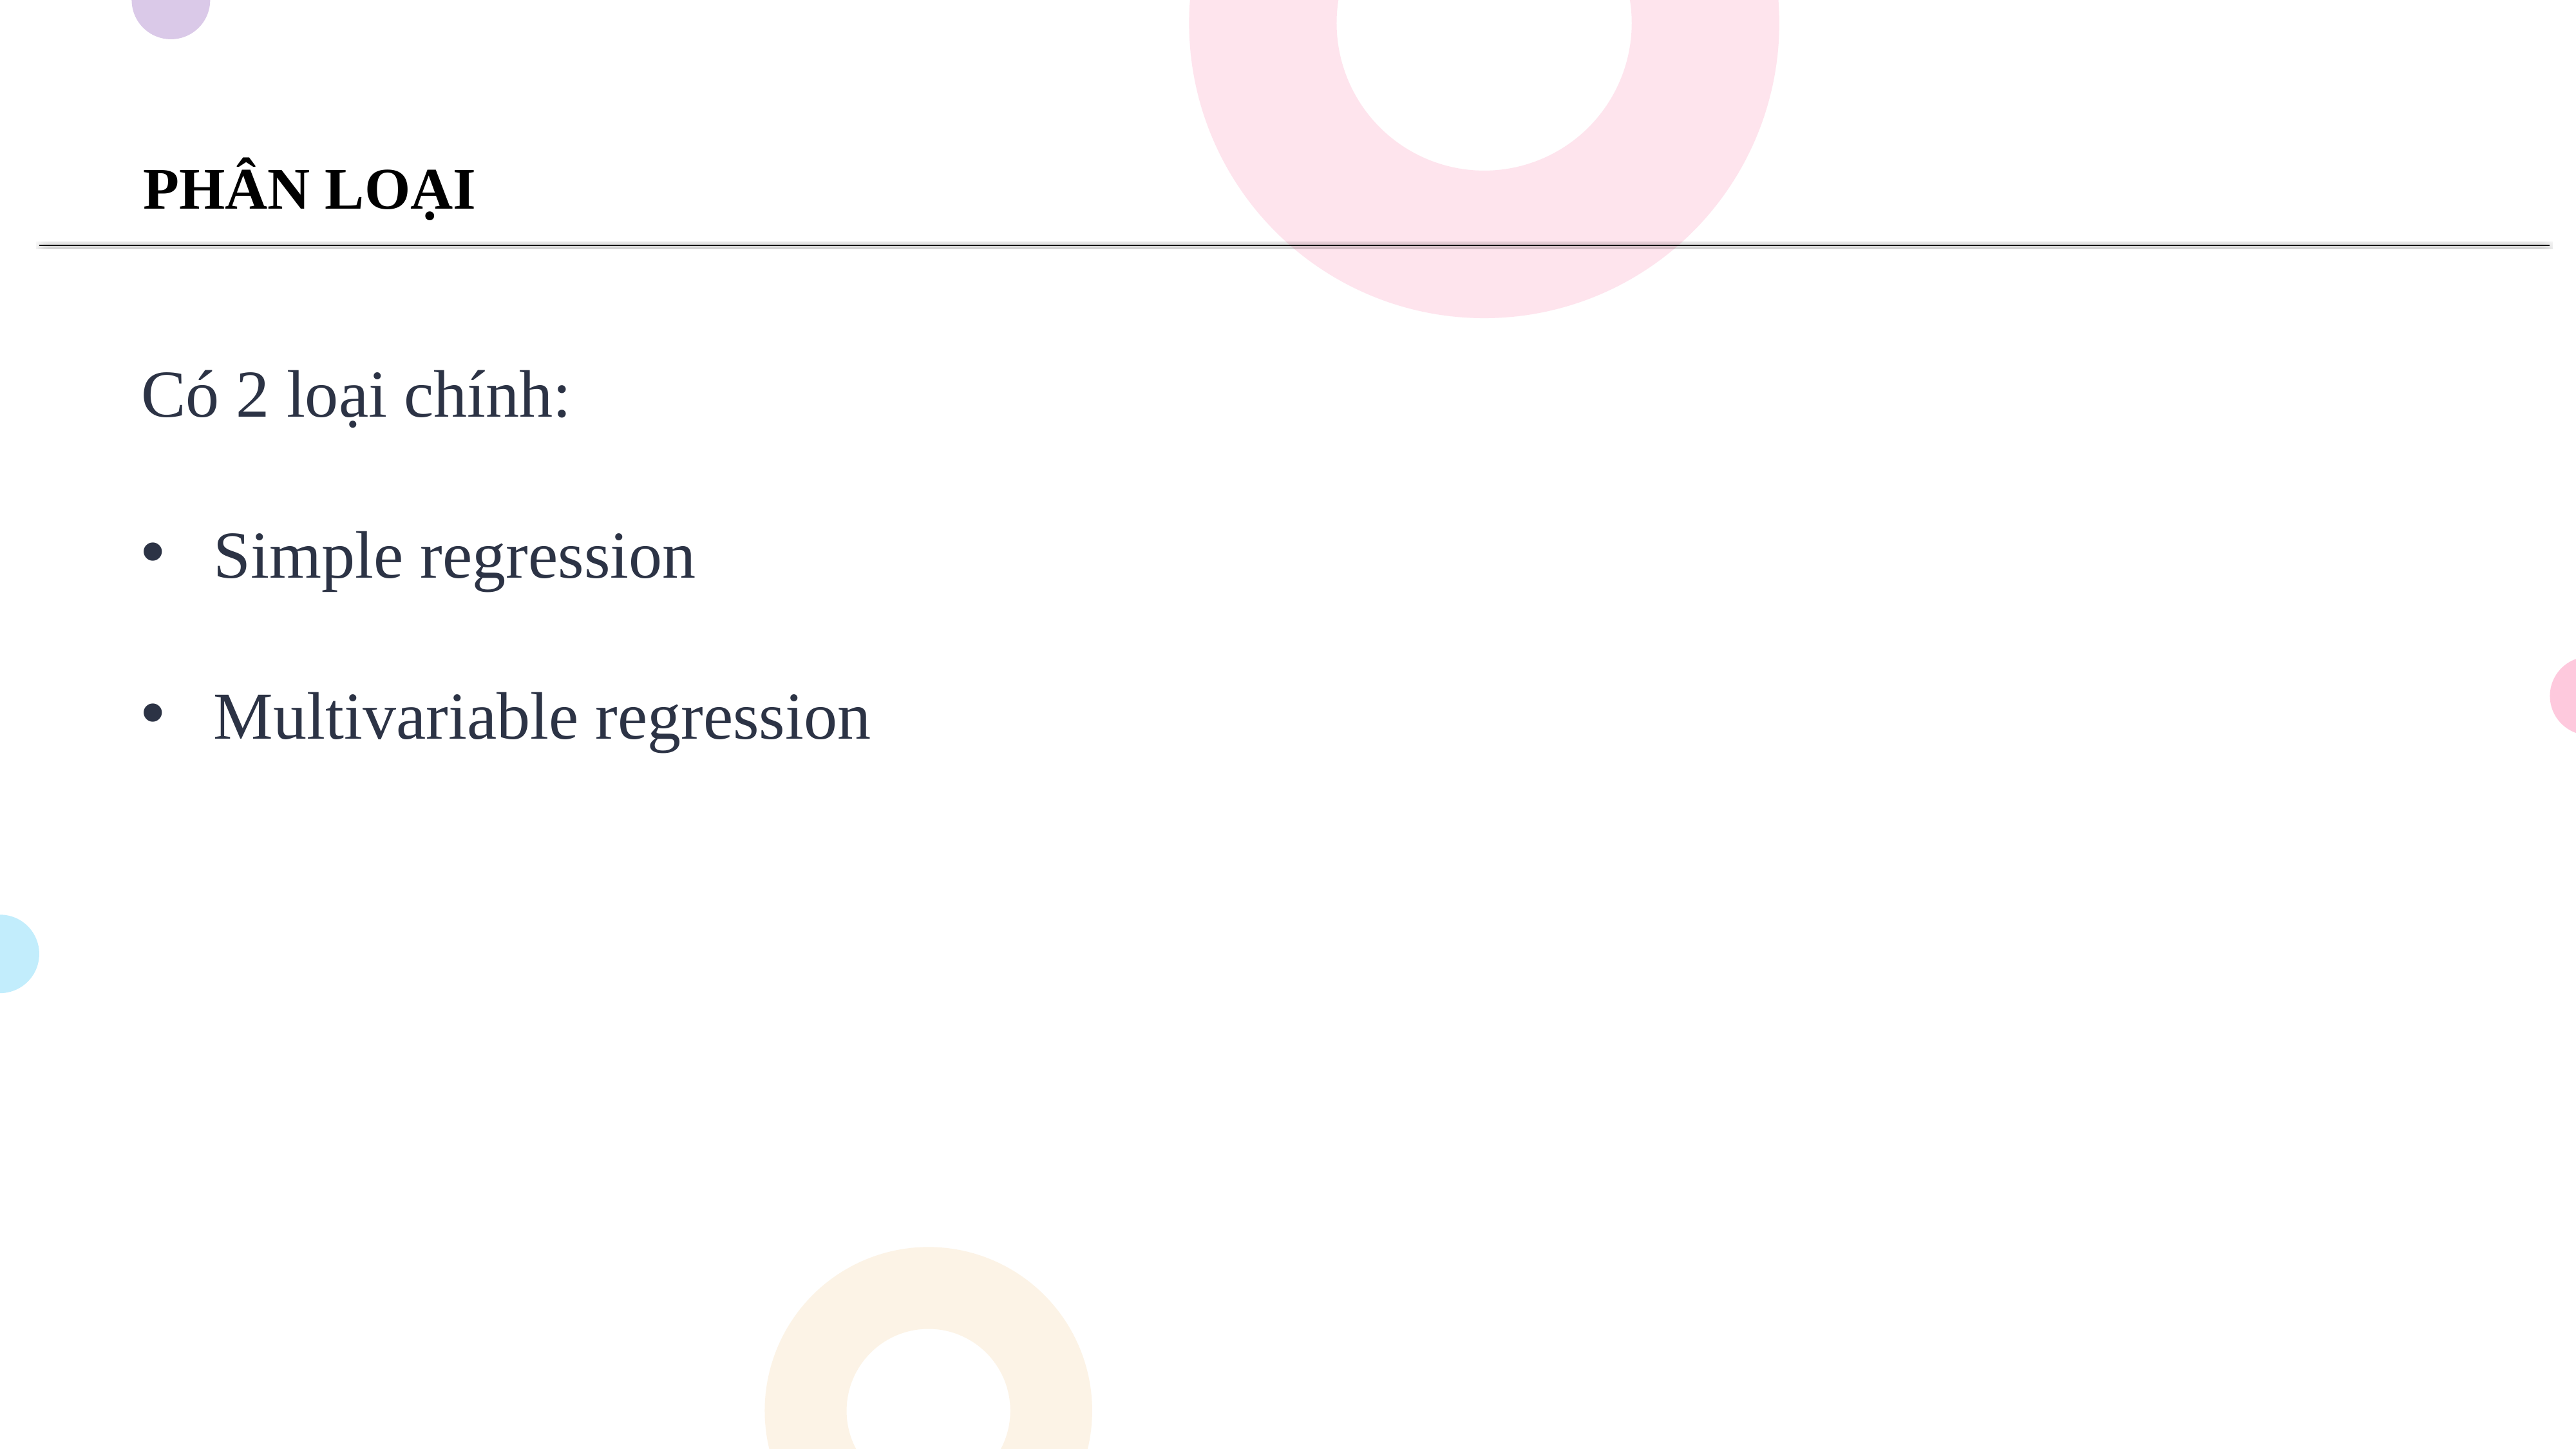

Phân Loại

Có 2 loại chính:

Simple regression

Multivariable regression